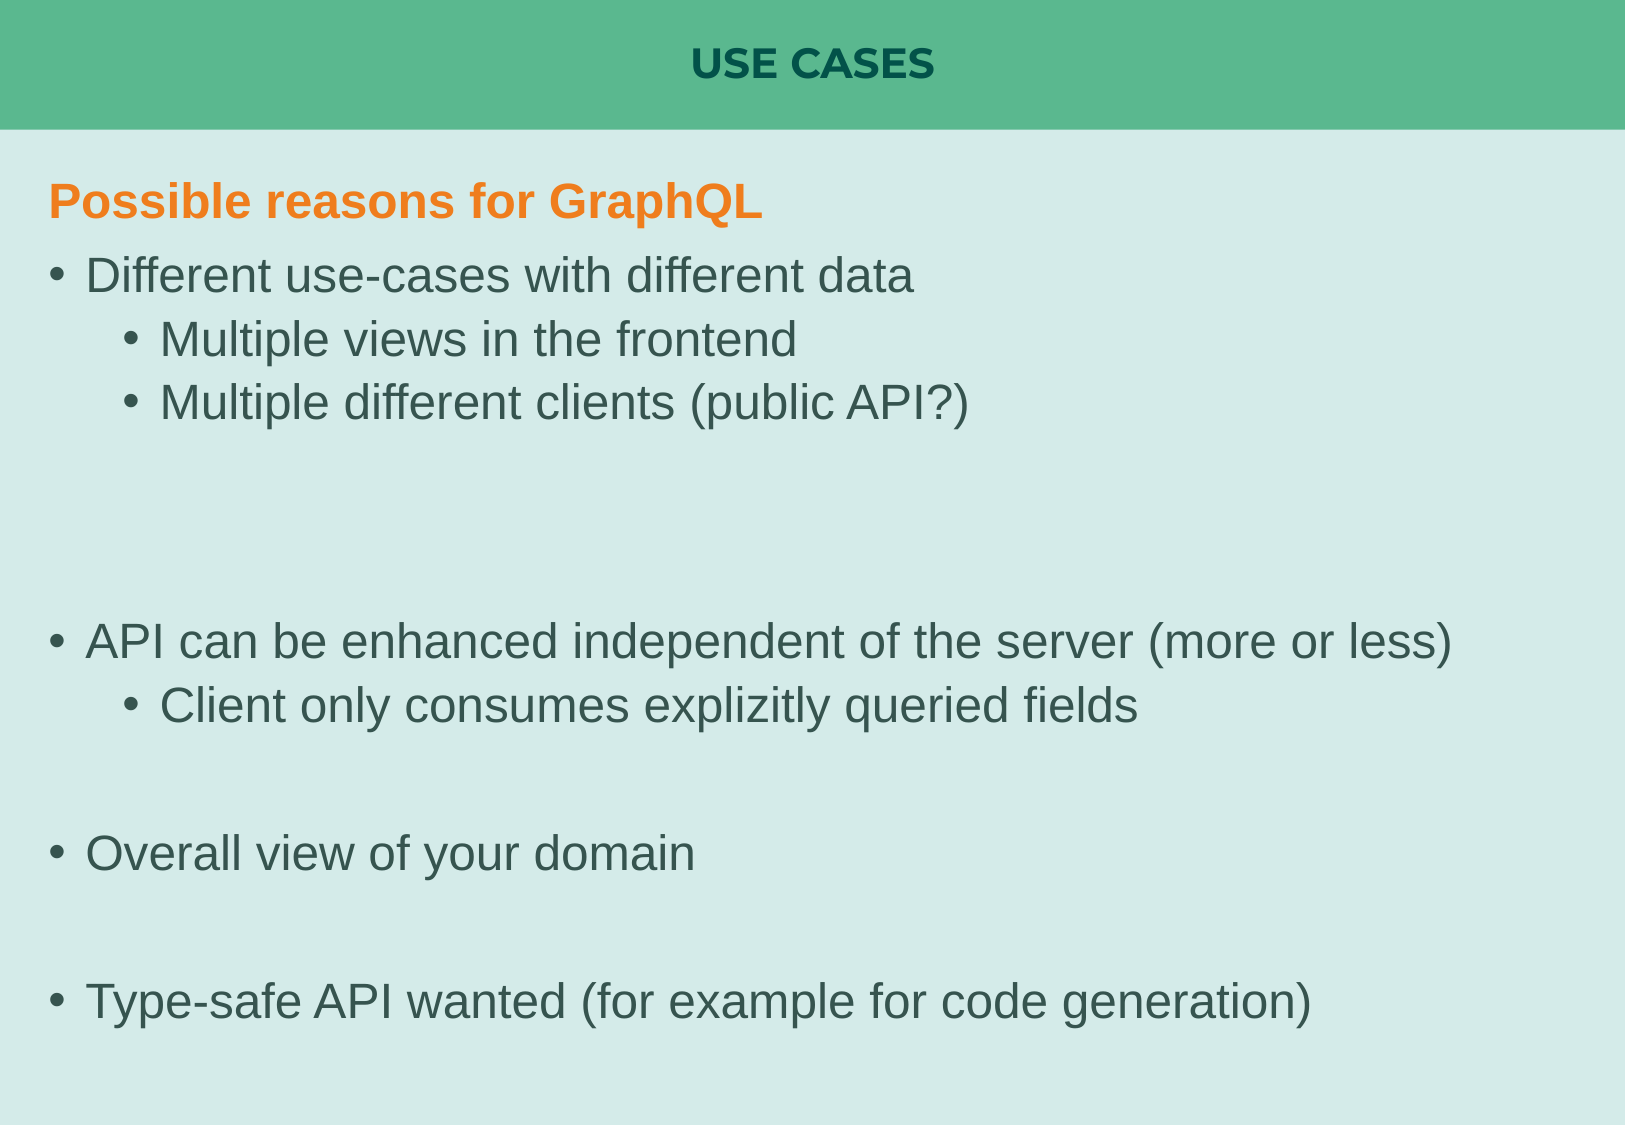

# Use Cases
Possible reasons for GraphQL
Different use-cases with different data
Multiple views in the frontend
Multiple different clients (public API?)

API can be enhanced independent of the server (more or less)
Client only consumes explizitly queried fields

Overall view of your domain

Type-safe API wanted (for example for code generation)